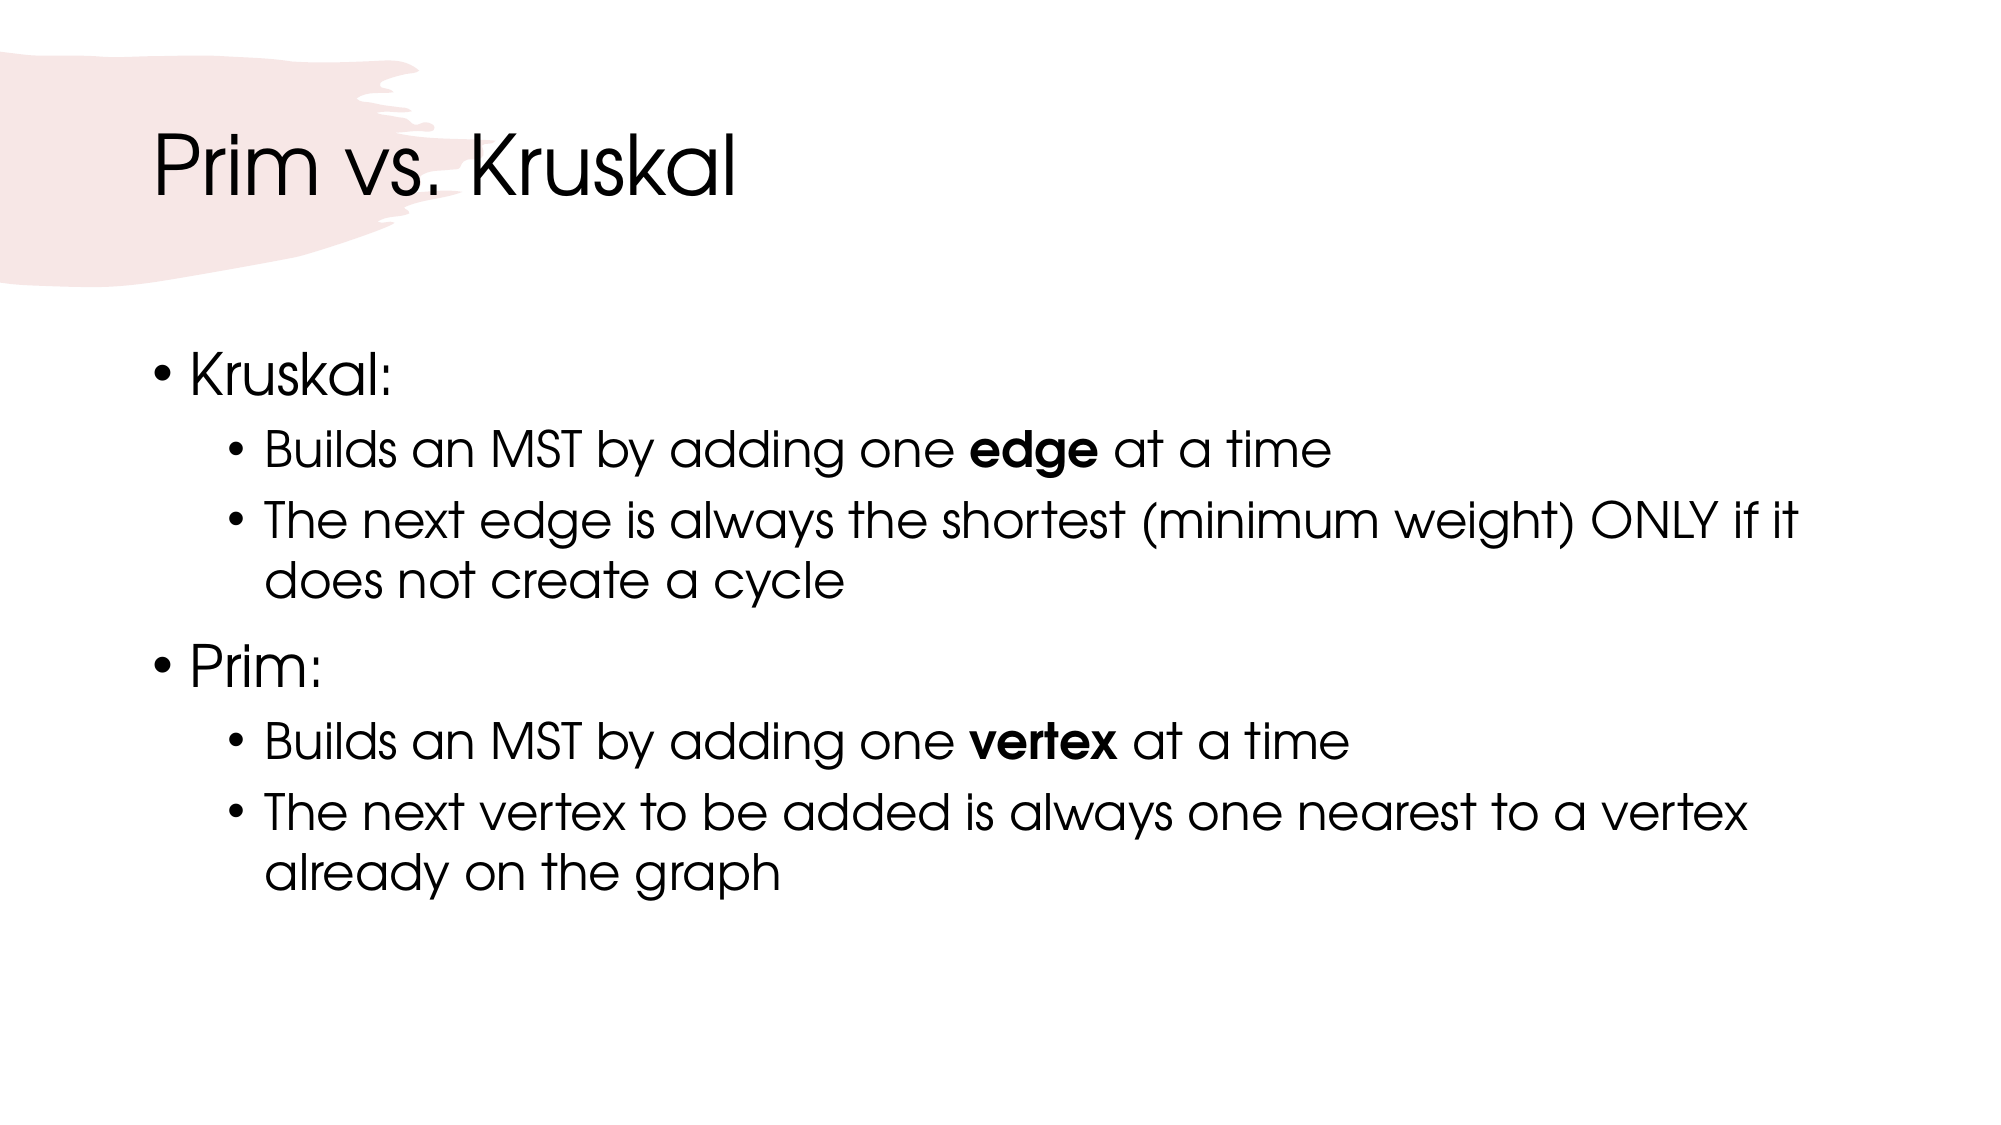

# Prim vs. Kruskal
Kruskal:
Builds an MST by adding one edge at a time
The next edge is always the shortest (minimum weight) ONLY if it does not create a cycle
Prim:
Builds an MST by adding one vertex at a time
The next vertex to be added is always one nearest to a vertex already on the graph